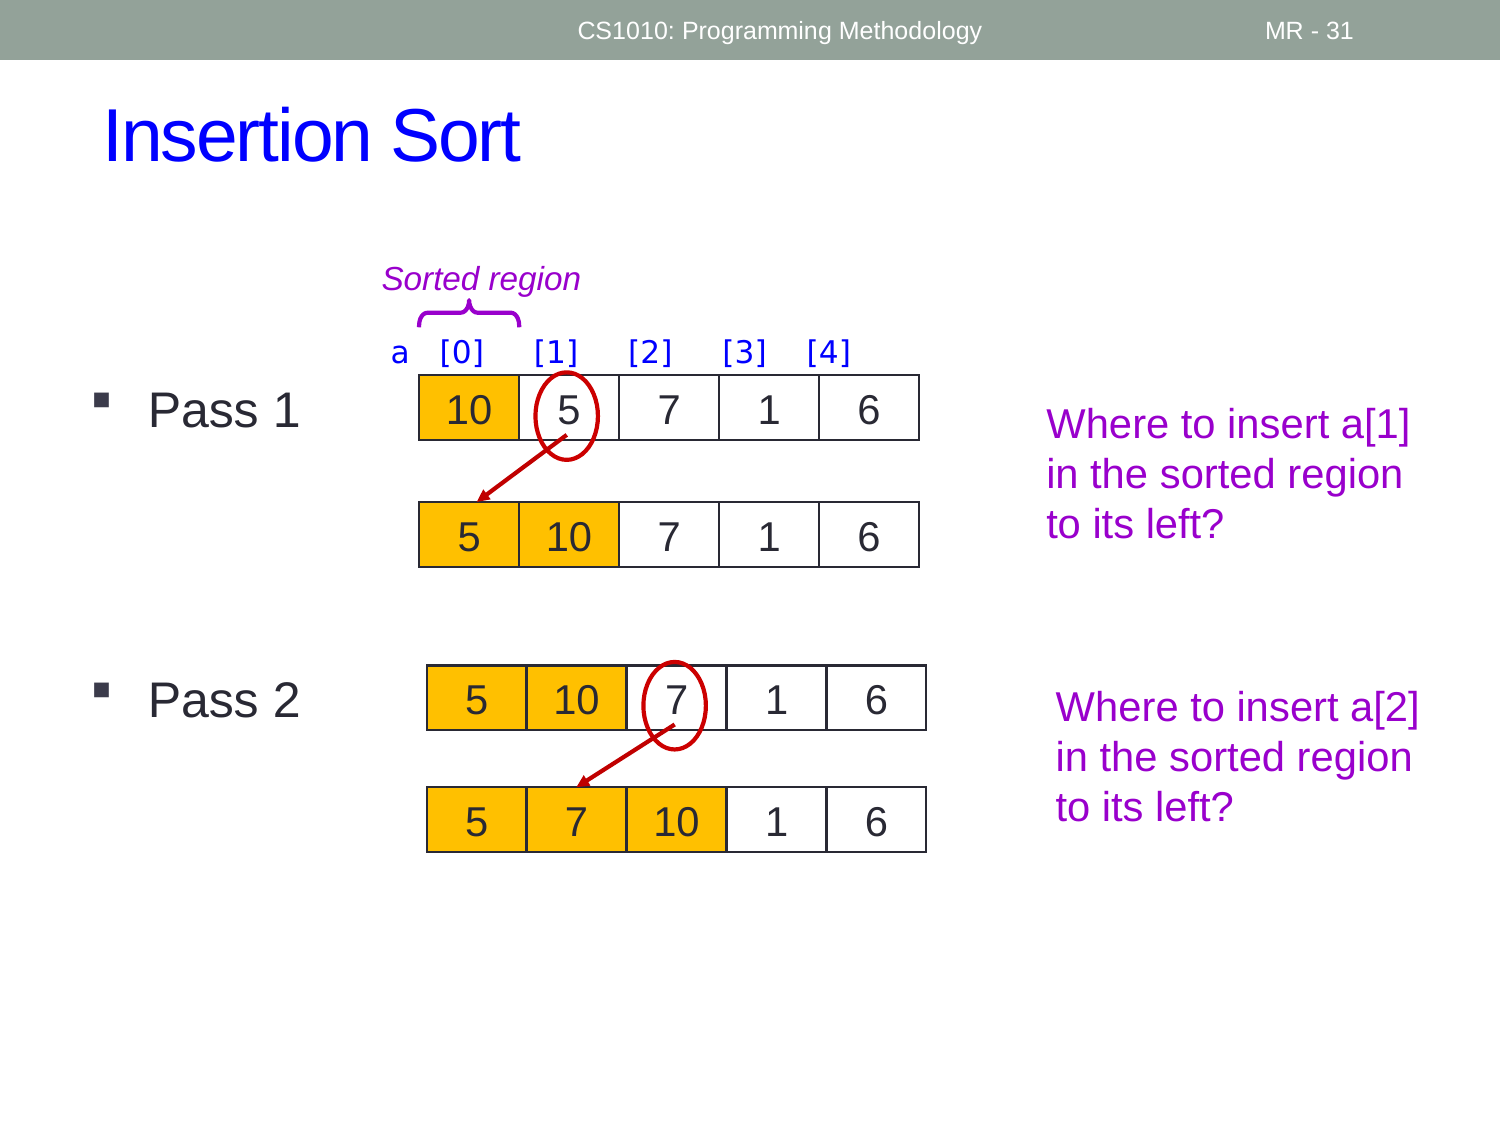

CS1010: Programming Methodology
MR - 31
# Insertion Sort

Sorted region

a   [0]     [1]     [2]     [3]    [4]
10
5
7
1
6
Pass 1

Pass 2

Where to insert a[1] in the sorted region to its left?
5
10
7
1
6

Where to insert a[2] in the sorted region to its left?
5
10
7
1
6

5
7
10
1
6